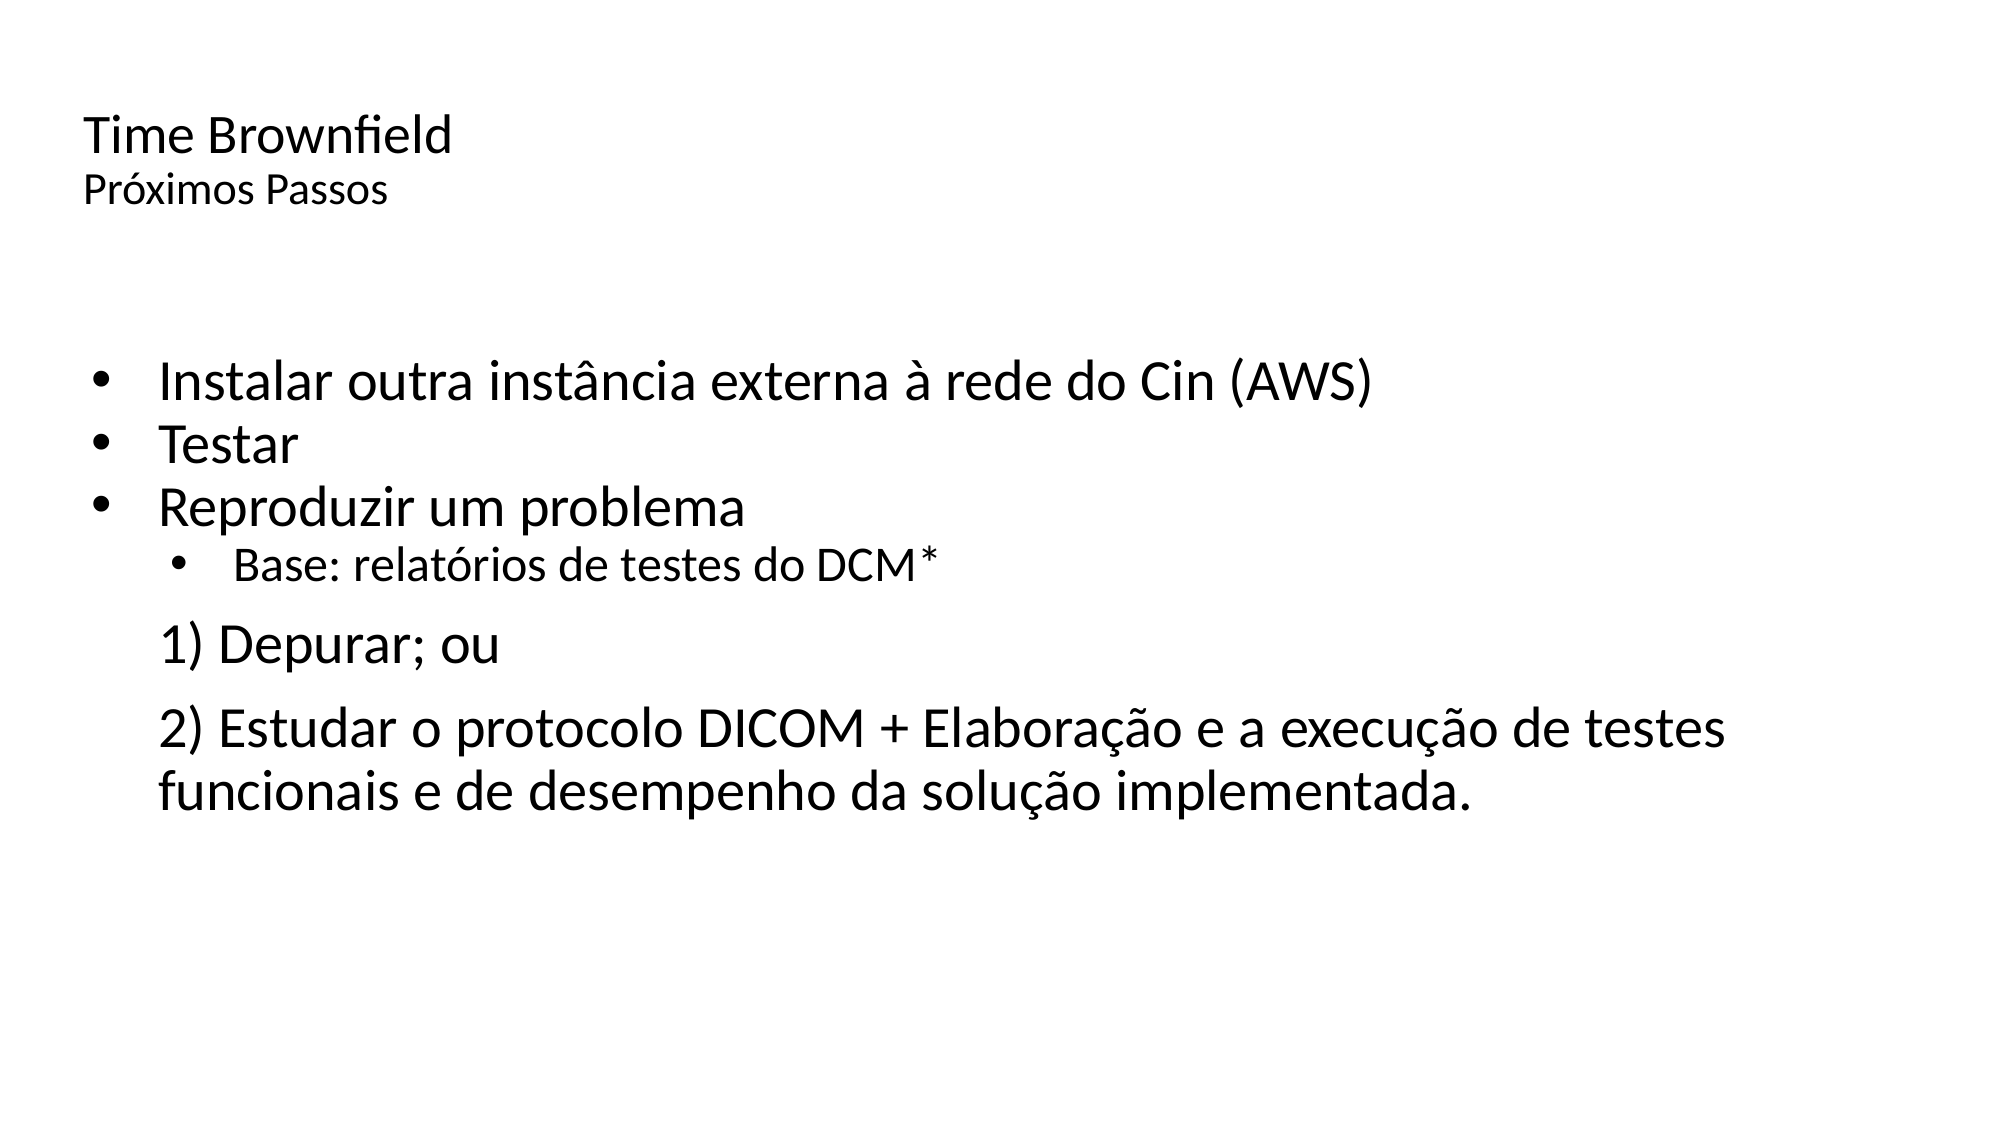

# Time Brownfield Próximos Passos

Instalar outra instância externa à rede do Cin (AWS)
Testar
Reproduzir um problema
Base: relatórios de testes do DCM*
1) Depurar; ou
2) Estudar o protocolo DICOM + Elaboração e a execução de testes funcionais e de desempenho da solução implementada.